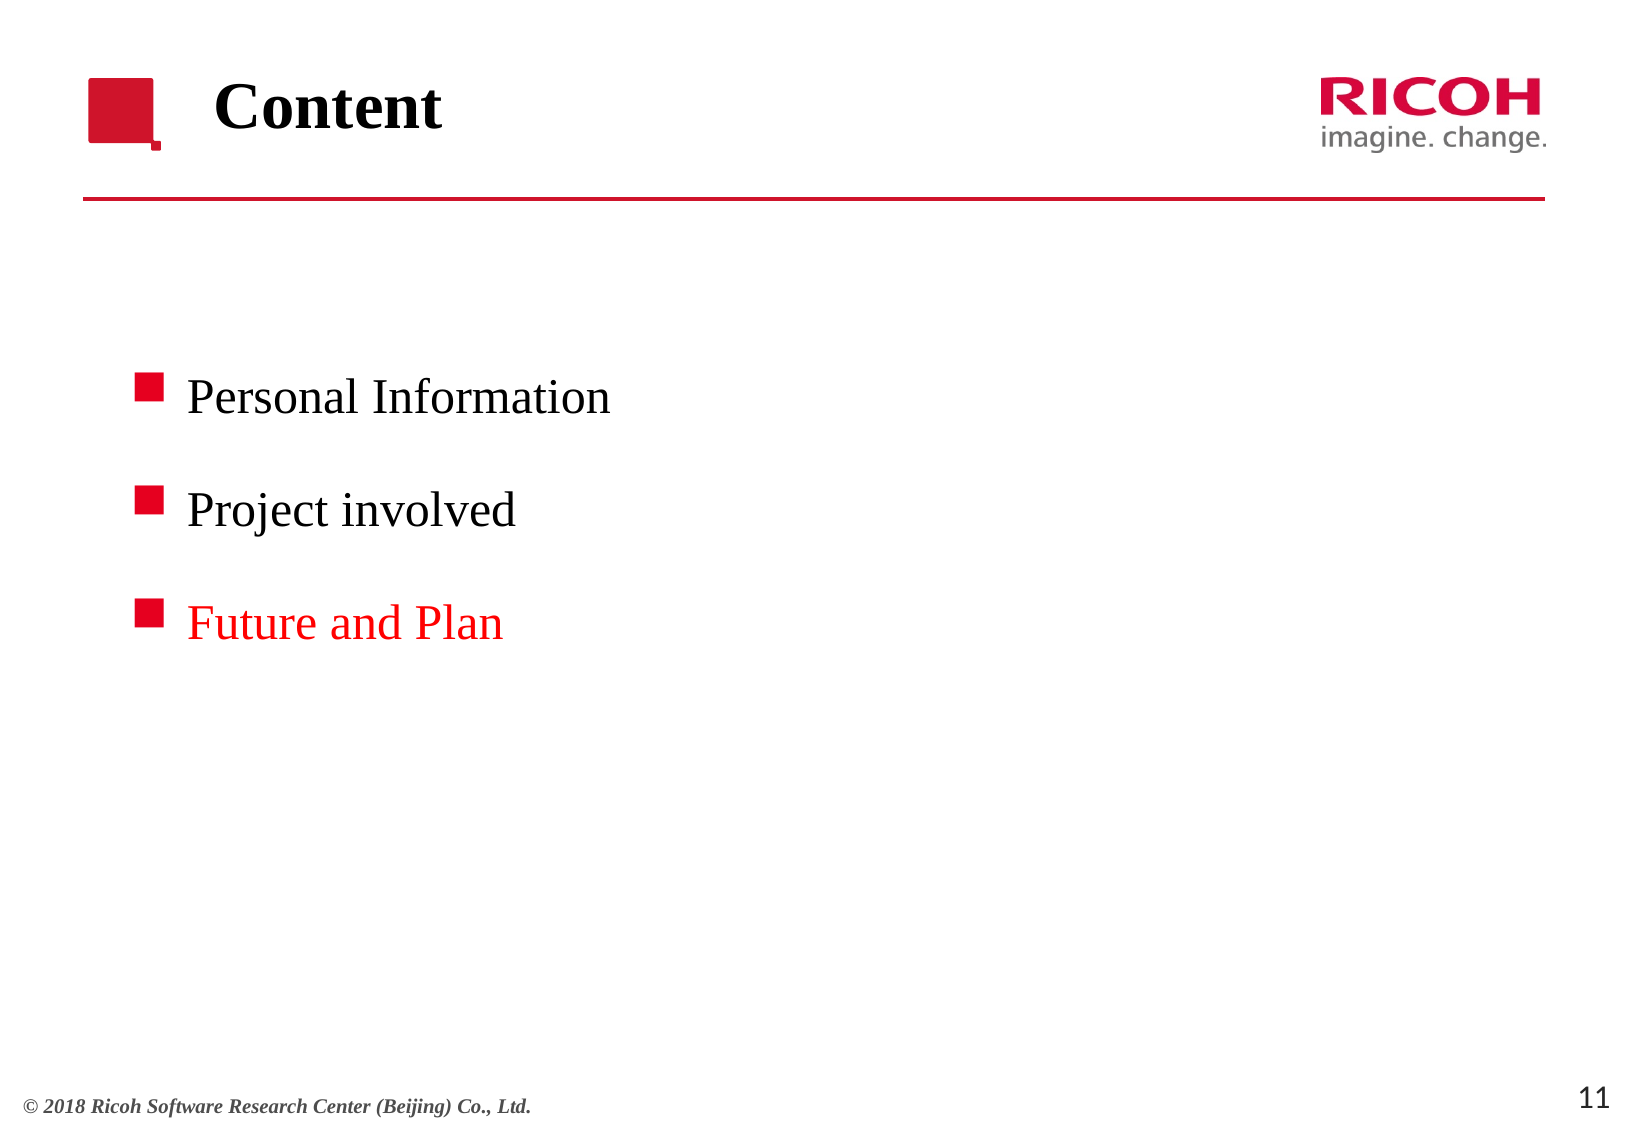

# Content
Personal Information
Project involved
Future and Plan

11
© 2018 Ricoh Software Research Center (Beijing) Co., Ltd.